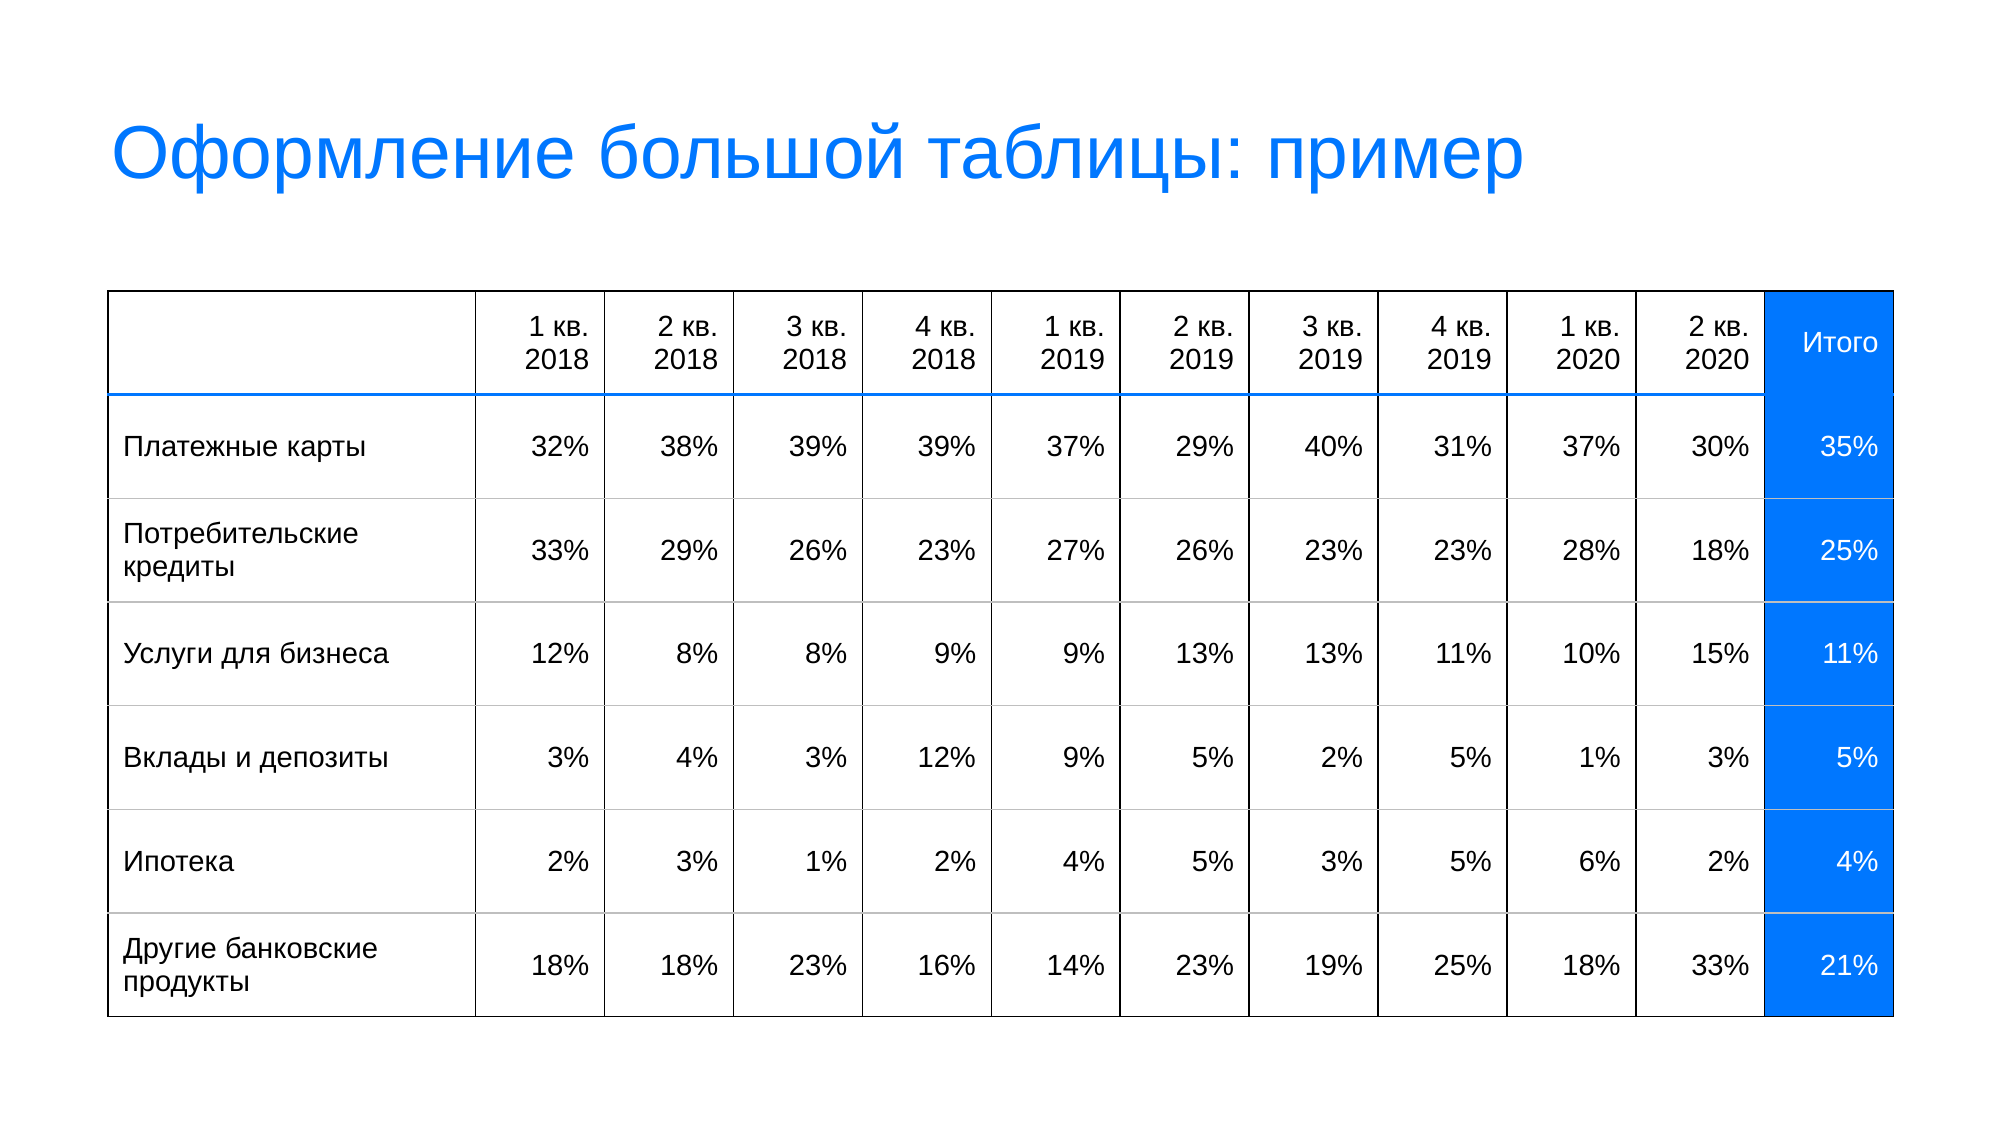

# Оформление большой таблицы: пример
|  | 1 кв. 2018 | 2 кв. 2018 | 3 кв. 2018 | 4 кв. 2018 | 1 кв. 2019 | 2 кв. 2019 | 3 кв. 2019 | 4 кв. 2019 | 1 кв. 2020 | 2 кв. 2020 | Итого |
| --- | --- | --- | --- | --- | --- | --- | --- | --- | --- | --- | --- |
| Платежные карты | 32% | 38% | 39% | 39% | 37% | 29% | 40% | 31% | 37% | 30% | 35% |
| Потребительские кредиты | 33% | 29% | 26% | 23% | 27% | 26% | 23% | 23% | 28% | 18% | 25% |
| Услуги для бизнеса | 12% | 8% | 8% | 9% | 9% | 13% | 13% | 11% | 10% | 15% | 11% |
| Вклады и депозиты | 3% | 4% | 3% | 12% | 9% | 5% | 2% | 5% | 1% | 3% | 5% |
| Ипотека | 2% | 3% | 1% | 2% | 4% | 5% | 3% | 5% | 6% | 2% | 4% |
| Другие банковские продукты | 18% | 18% | 23% | 16% | 14% | 23% | 19% | 25% | 18% | 33% | 21% |